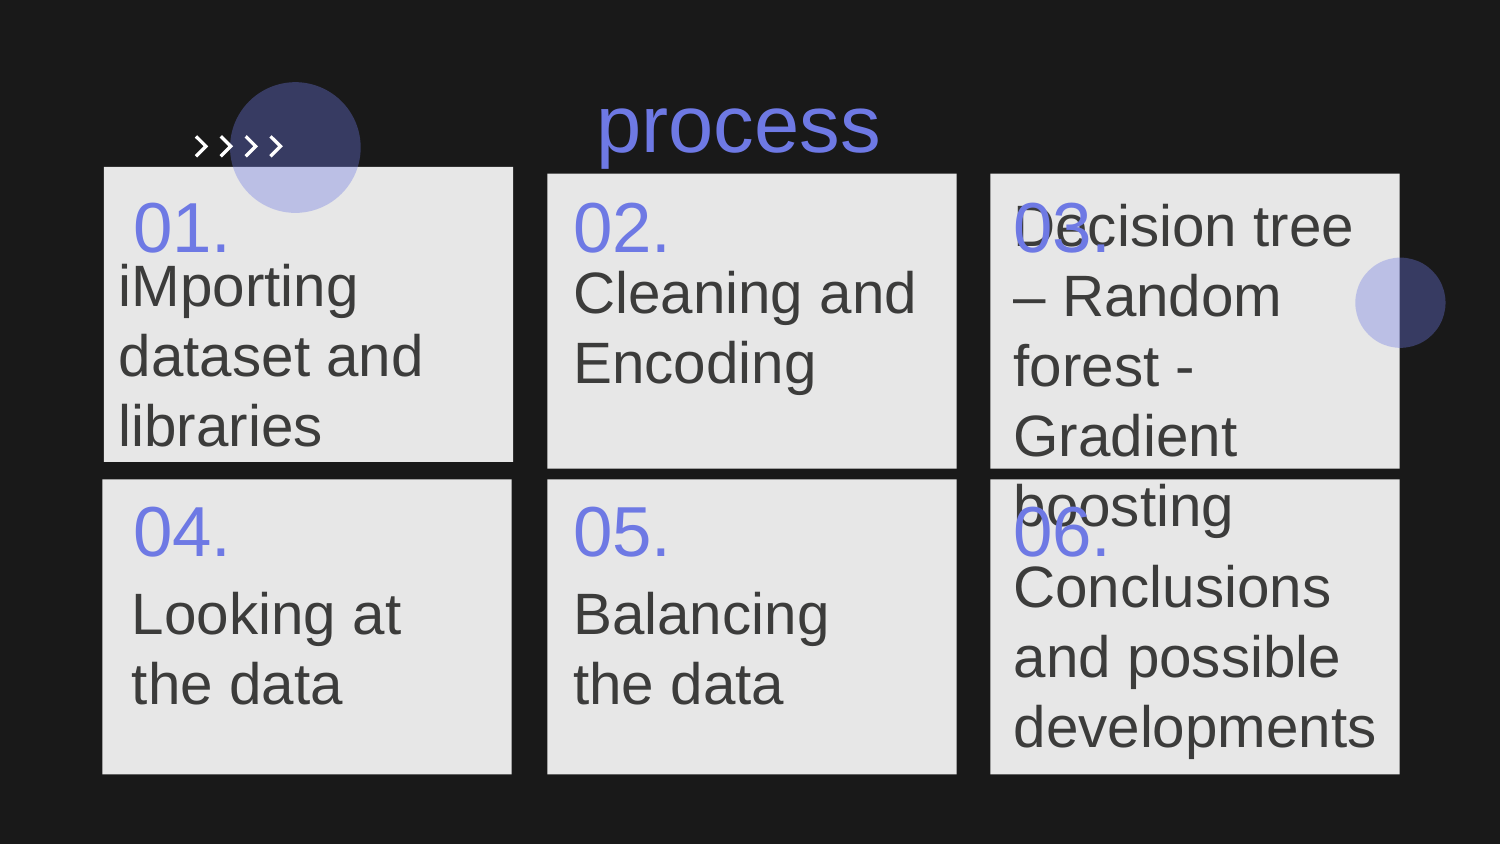

process

01.
02.
03.

Cleaning and Encoding
# iMporting dataset and libraries
Decision tree – Random forest - Gradient boosting

04.
05.
06.
Conclusions and possible developments
Looking at the data
Balancing the data